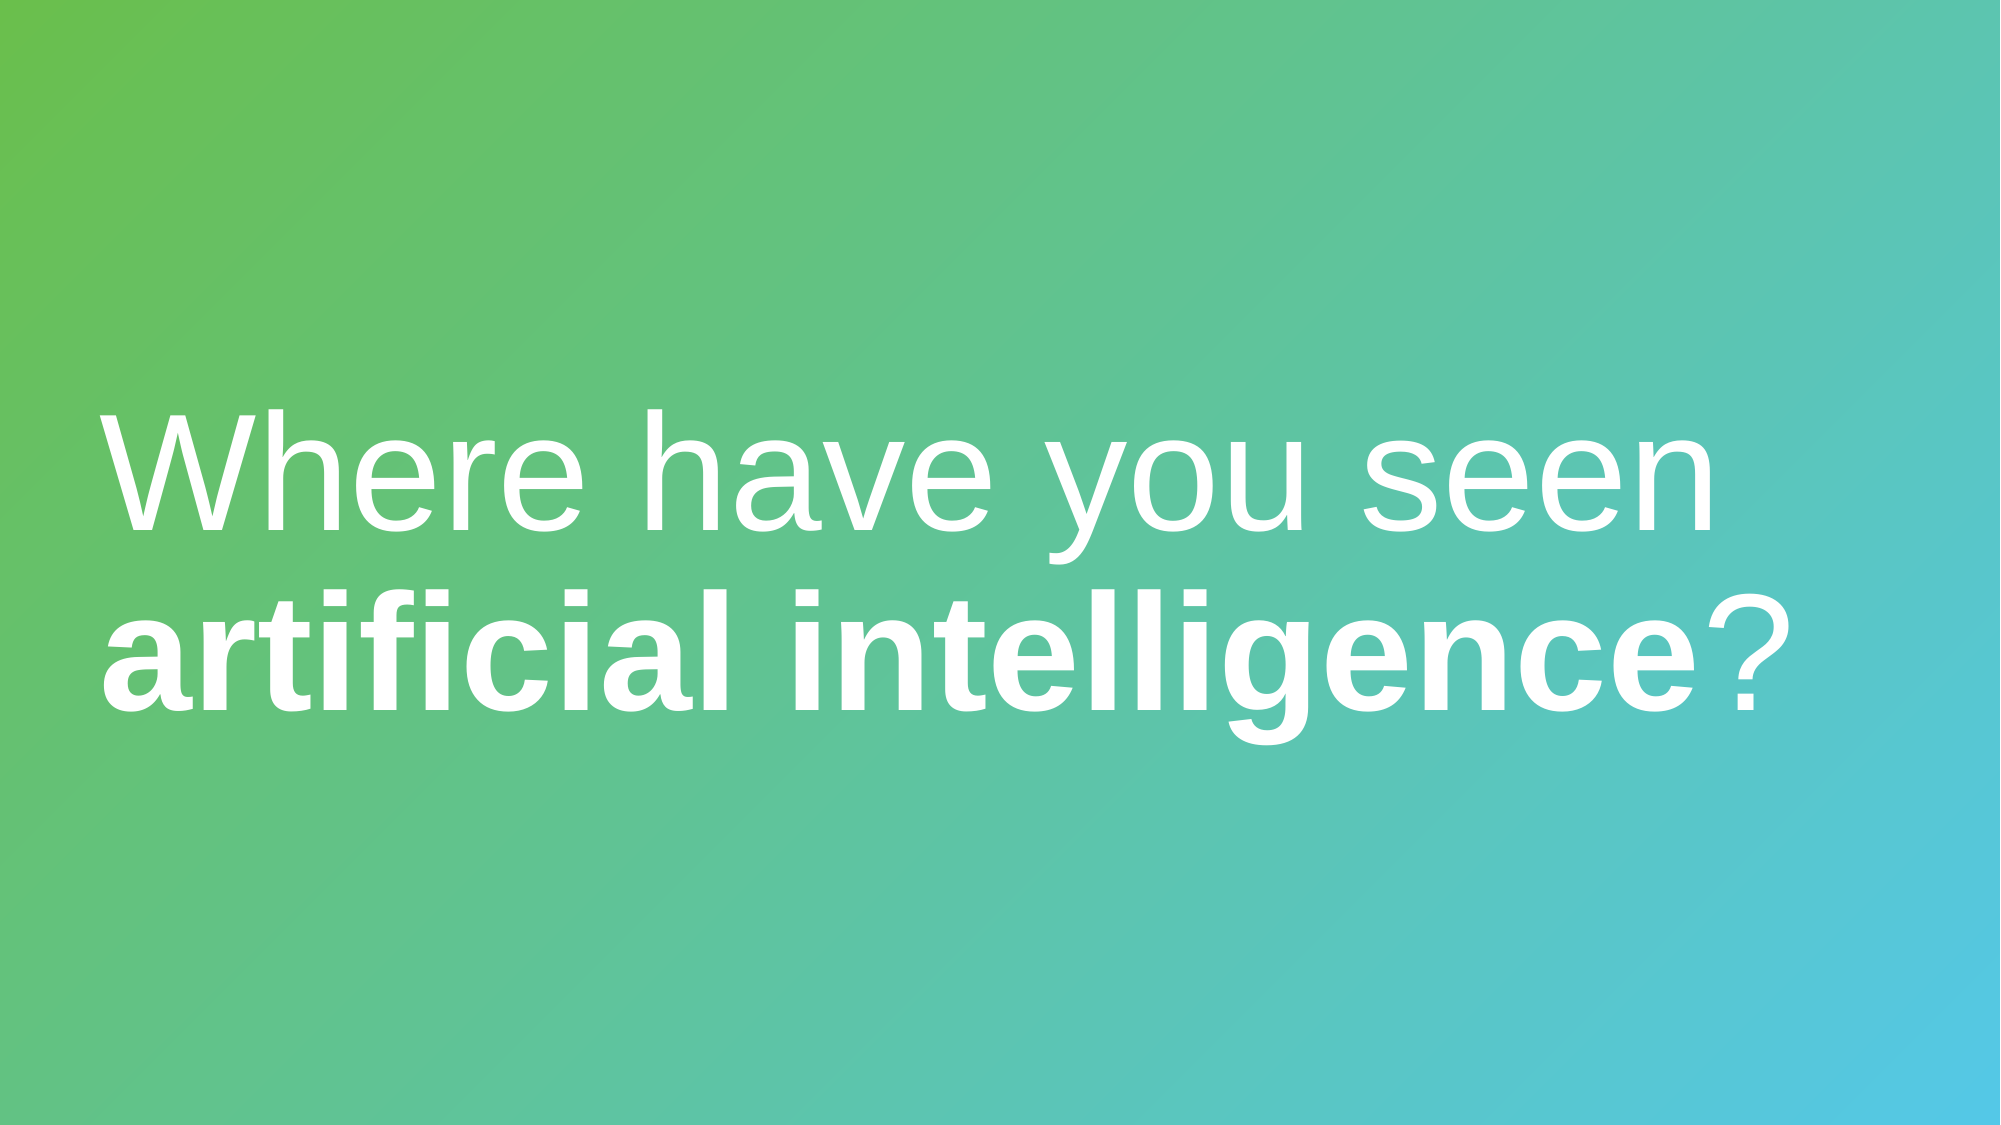

# Where have you seen artificial intelligence?